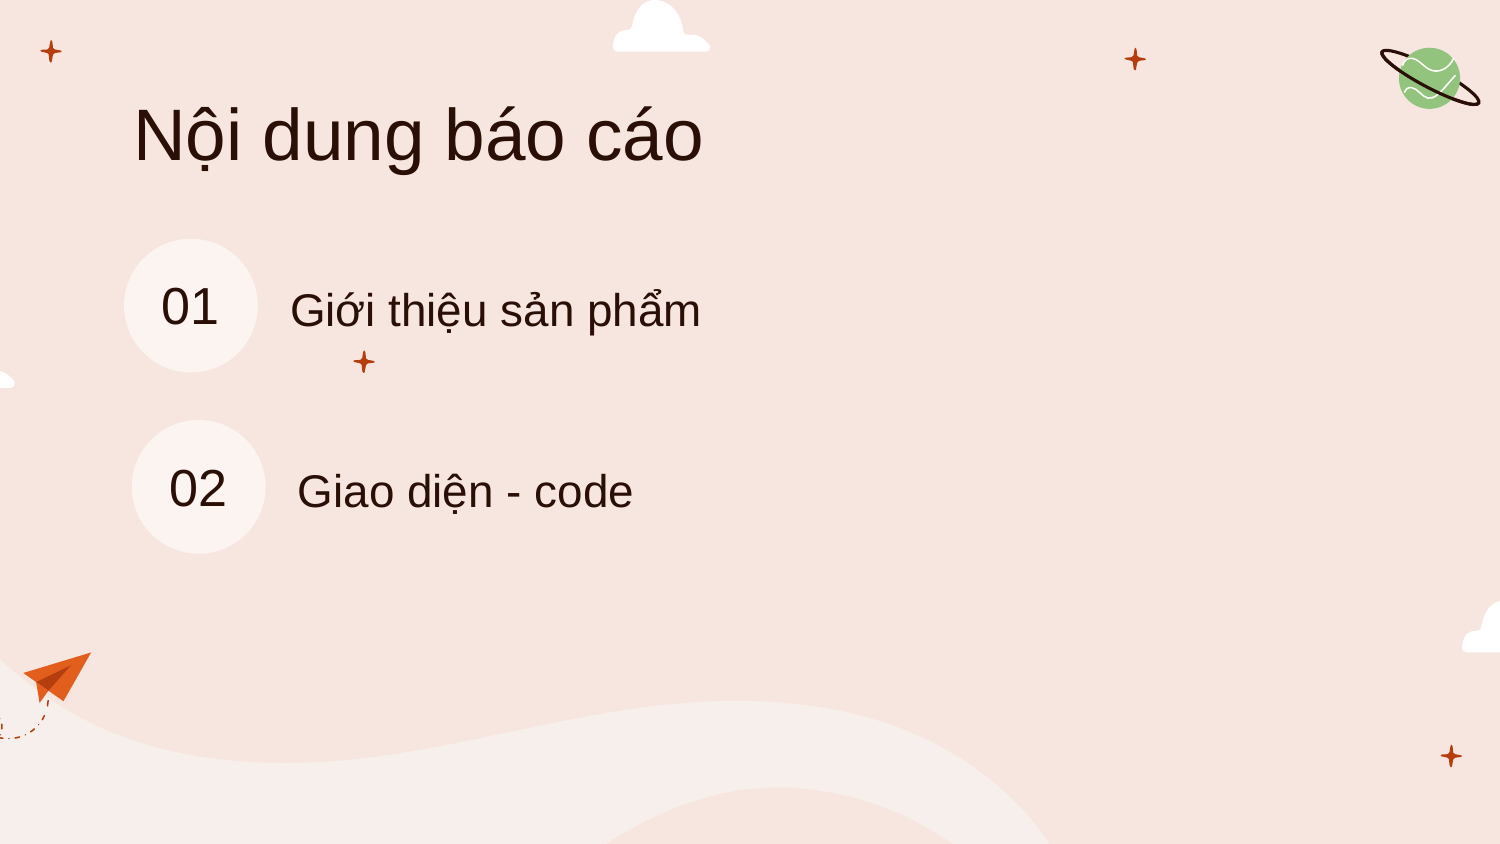

# Nội dung báo cáo

01
Giới thiệu sản phẩm

02
Giao diện - code